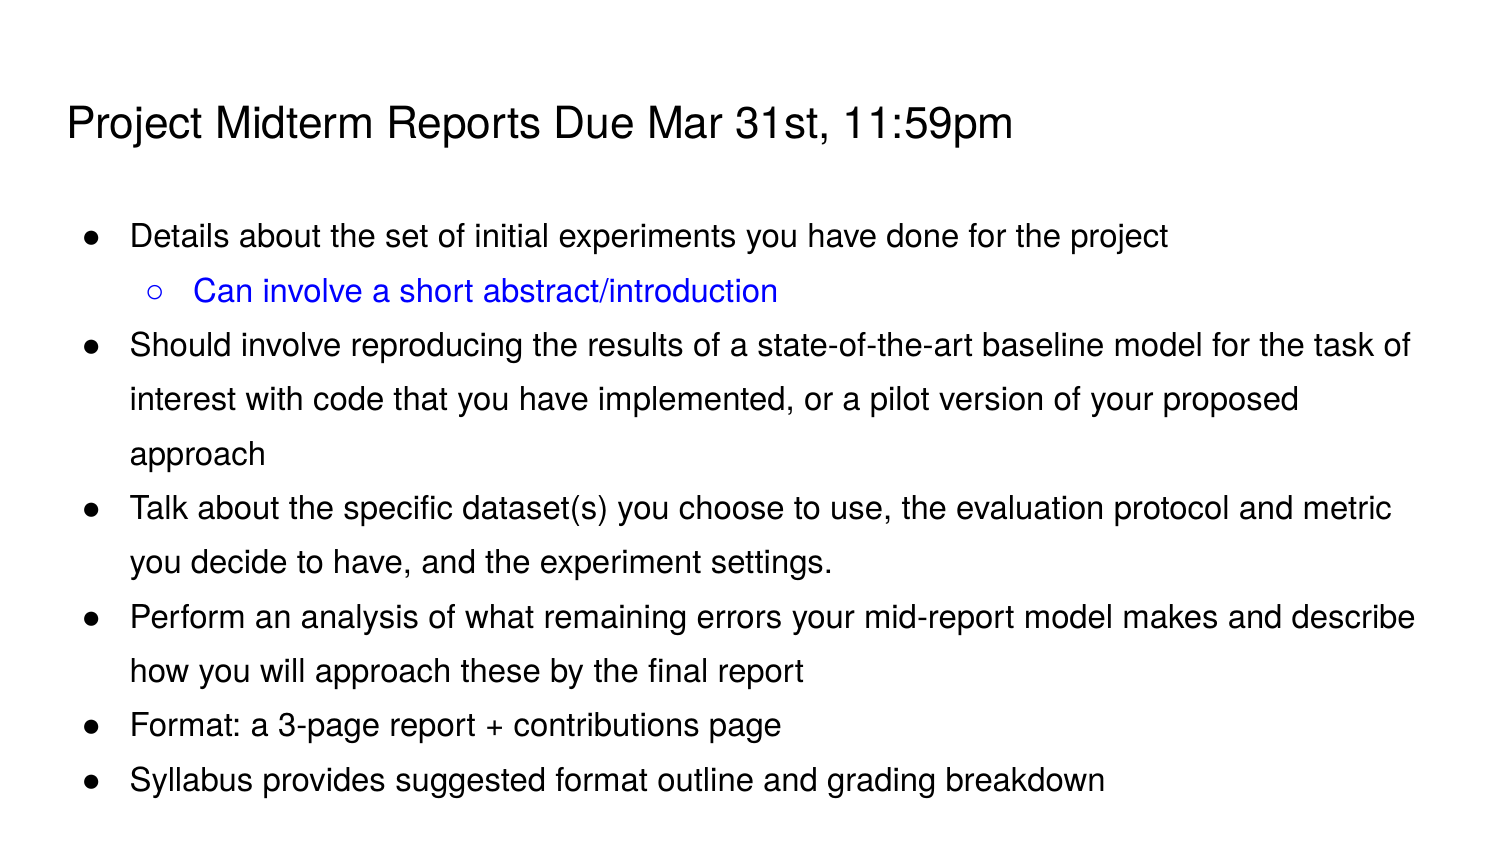

# Project Midterm Reports Due Mar 31st, 11:59pm
Details about the set of initial experiments you have done for the project
Can involve a short abstract/introduction
Should involve reproducing the results of a state-of-the-art baseline model for the task of interest with code that you have implemented, or a pilot version of your proposed approach
Talk about the specific dataset(s) you choose to use, the evaluation protocol and metric you decide to have, and the experiment settings.
Perform an analysis of what remaining errors your mid-report model makes and describe how you will approach these by the final report
Format: a 3-page report + contributions page
Syllabus provides suggested format outline and grading breakdown